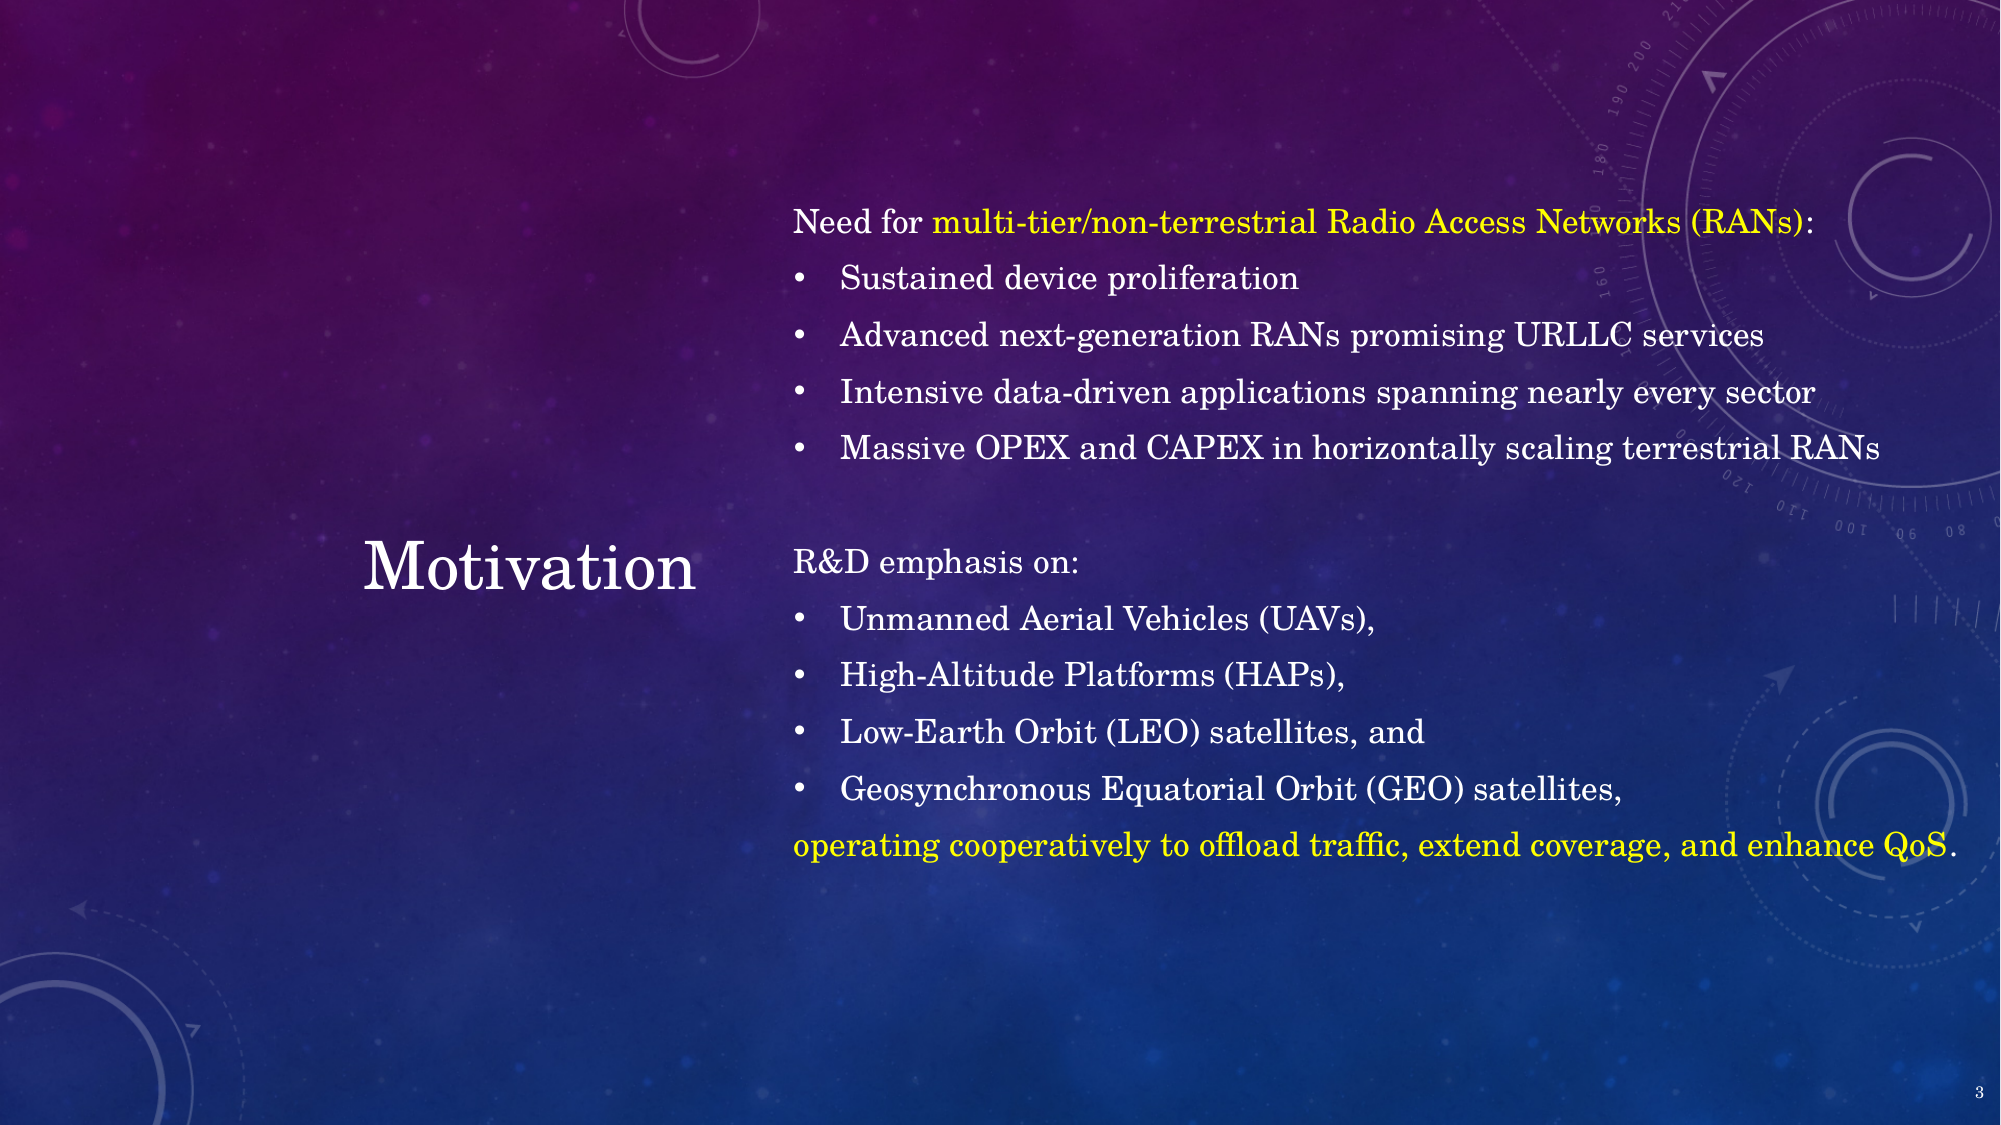

# Motivation
Need for multi-tier/non-terrestrial Radio Access Networks (RANs):
Sustained device proliferation
Advanced next-generation RANs promising URLLC services
Intensive data-driven applications spanning nearly every sector
Massive OPEX and CAPEX in horizontally scaling terrestrial RANs

R&D emphasis on:
Unmanned Aerial Vehicles (UAVs),
High-Altitude Platforms (HAPs),
Low-Earth Orbit (LEO) satellites, and
Geosynchronous Equatorial Orbit (GEO) satellites,
operating cooperatively to offload traffic, extend coverage, and enhance QoS.

3